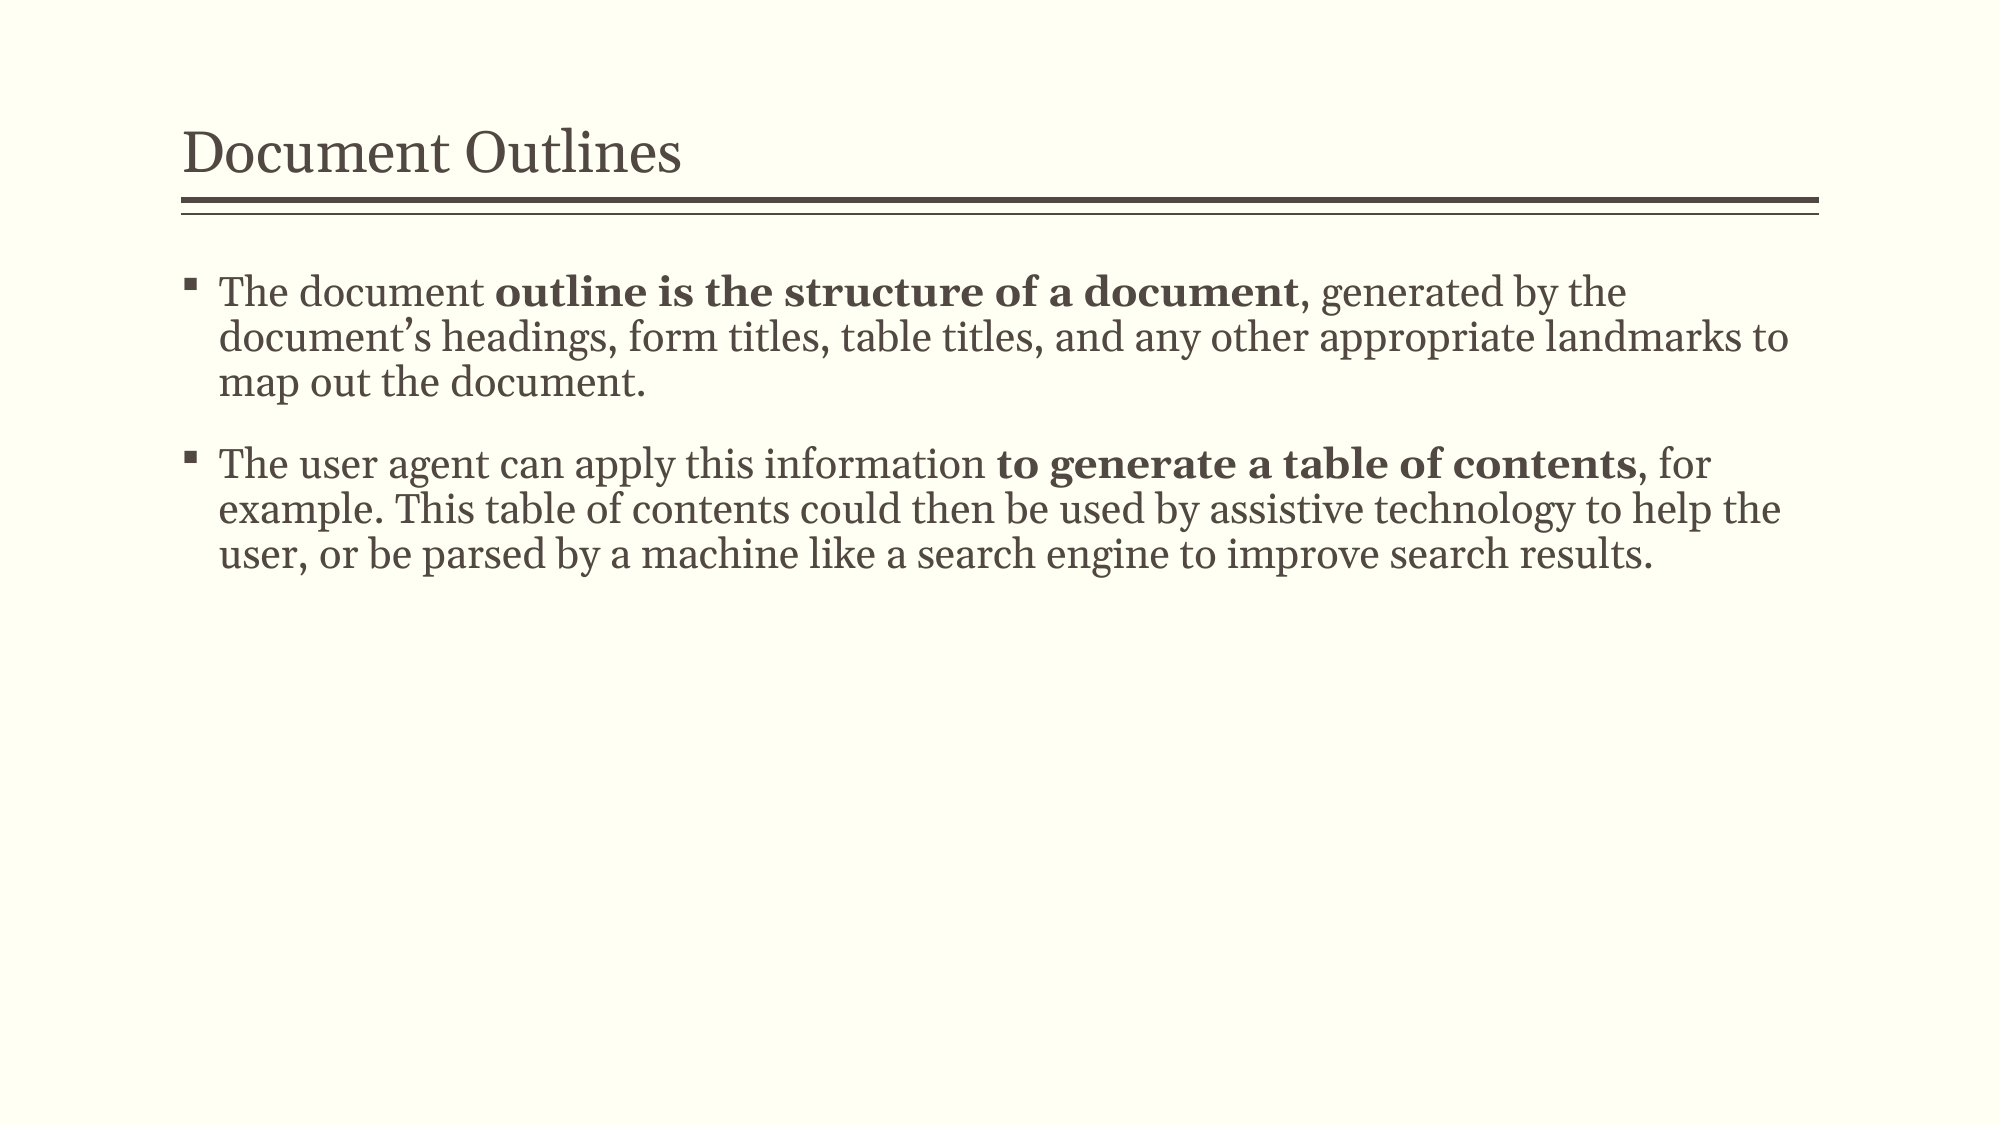

# Document Outlines
The document outline is the structure of a document, generated by the document’s headings, form titles, table titles, and any other appropriate landmarks to map out the document.
The user agent can apply this information to generate a table of contents, for example. This table of contents could then be used by assistive technology to help the user, or be parsed by a machine like a search engine to improve search results.